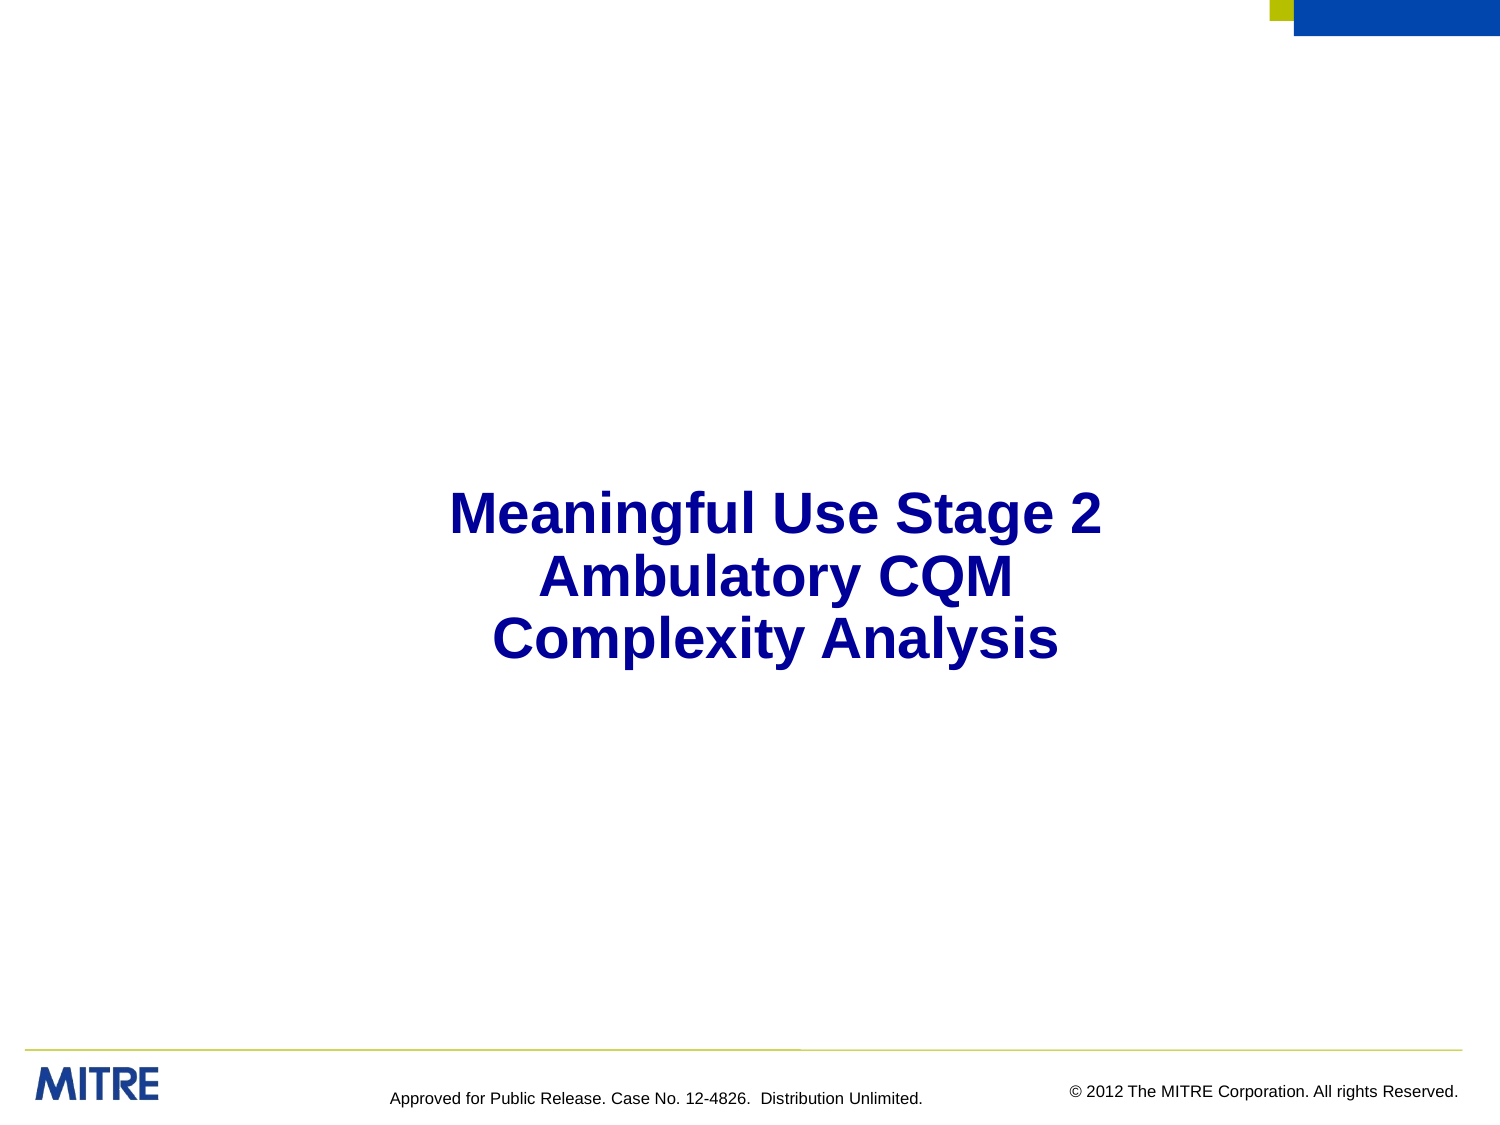

# Meaningful Use Stage 2 Ambulatory CQM Complexity Analysis